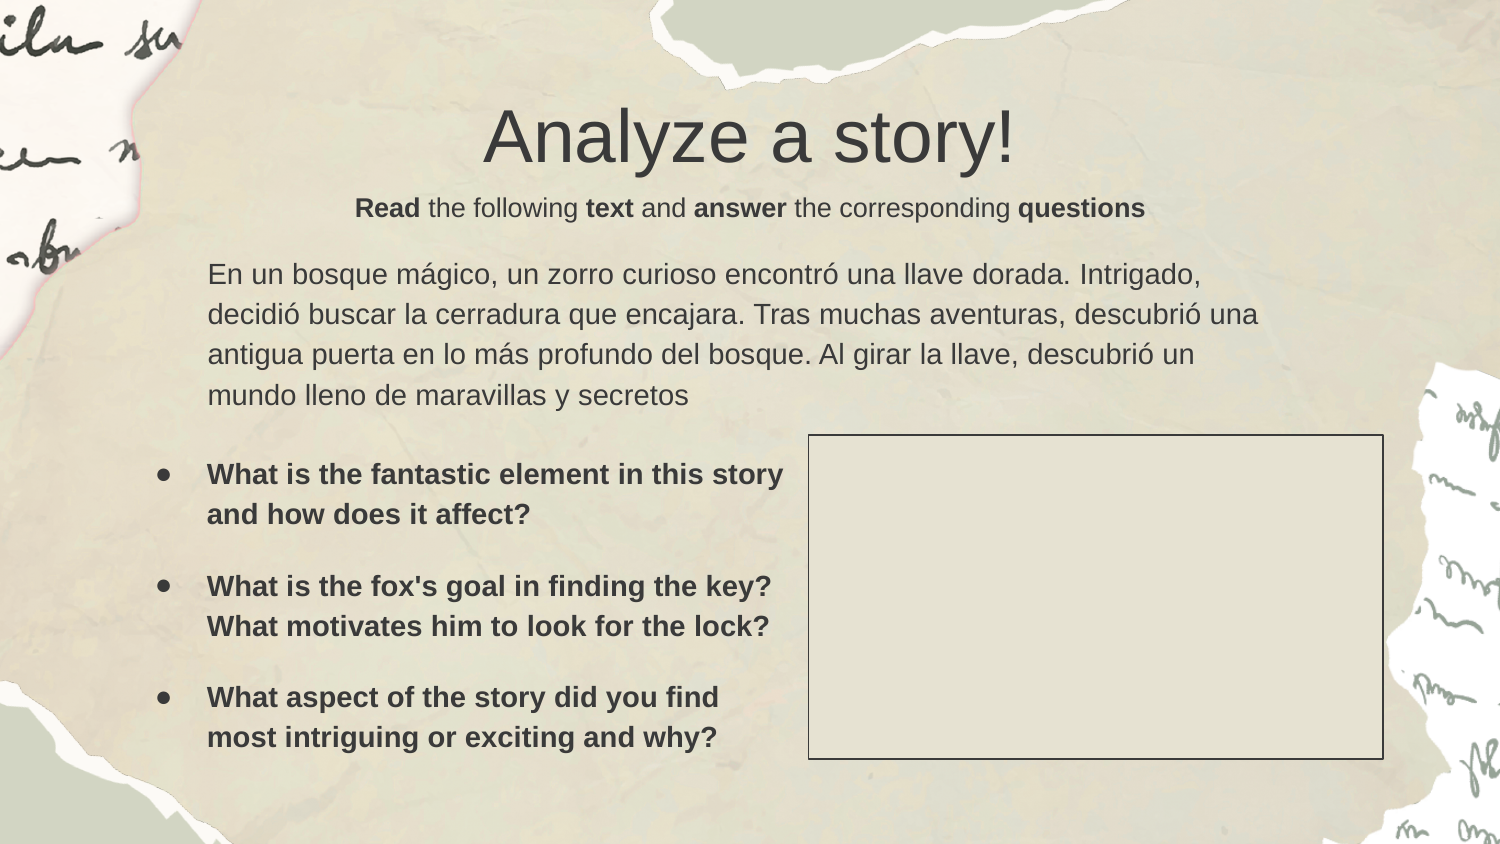

# Analyze a story!
Read the following text and answer the corresponding questions
En un bosque mágico, un zorro curioso encontró una llave dorada. Intrigado, decidió buscar la cerradura que encajara. Tras muchas aventuras, descubrió una antigua puerta en lo más profundo del bosque. Al girar la llave, descubrió un mundo lleno de maravillas y secretos

What is the fantastic element in this story and how does it affect?
What is the fox's goal in finding the key? What motivates him to look for the lock?
What aspect of the story did you find most intriguing or exciting and why?